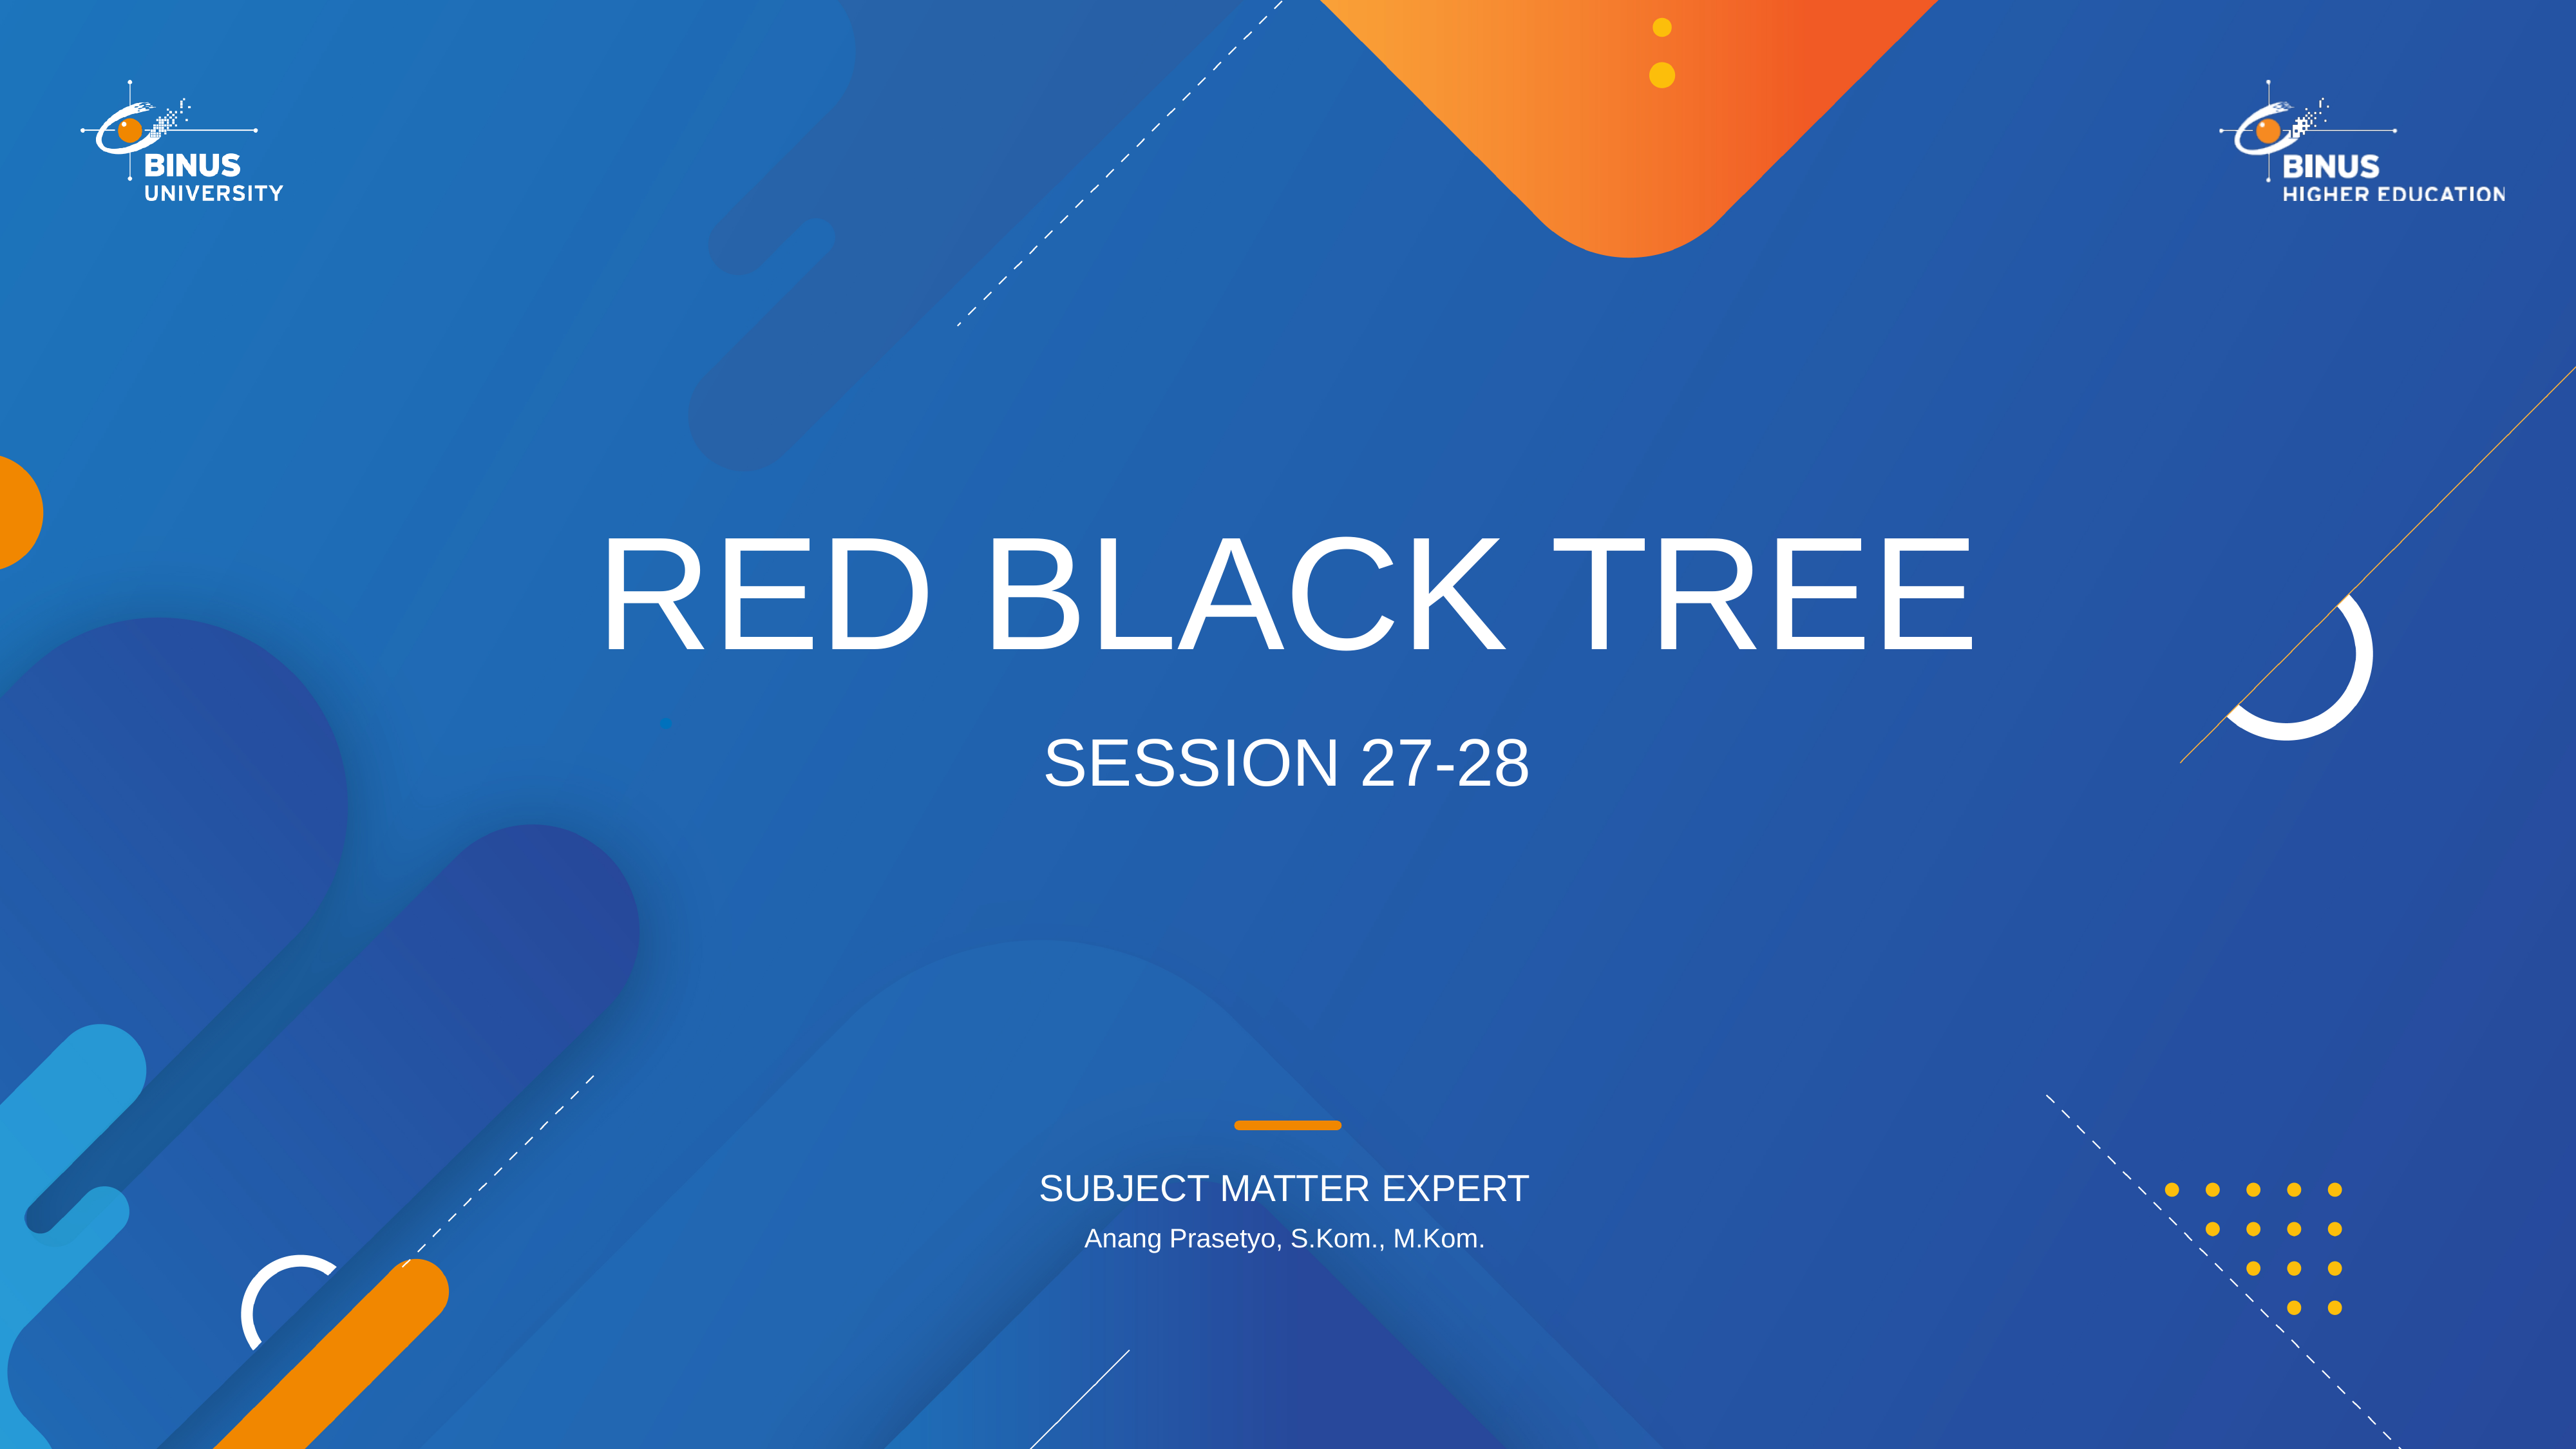

# Red black tree
Session 27-28
Anang Prasetyo, S.Kom., M.Kom.